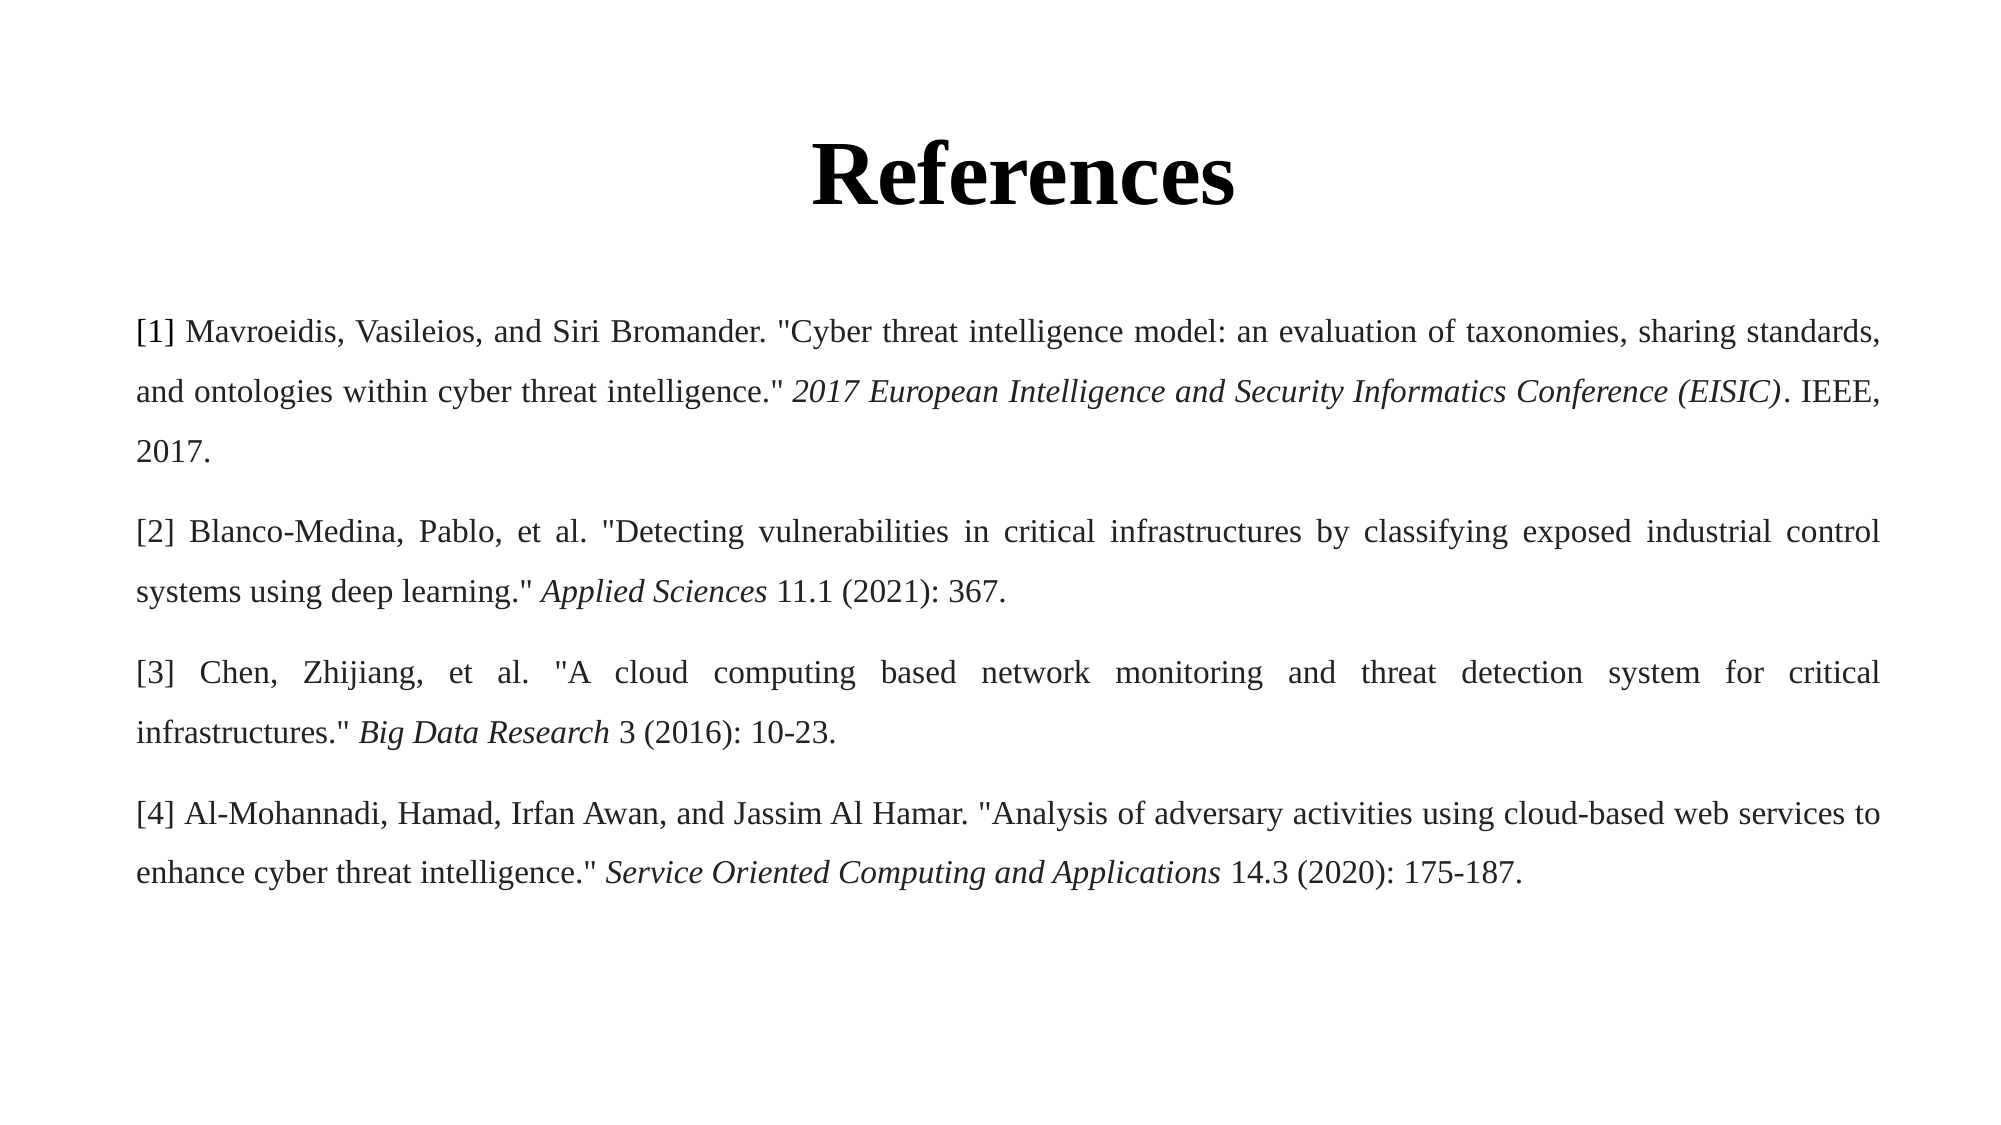

# Contents
References
[1] Mavroeidis, Vasileios, and Siri Bromander. "Cyber threat intelligence model: an evaluation of taxonomies, sharing standards, and ontologies within cyber threat intelligence." 2017 European Intelligence and Security Informatics Conference (EISIC). IEEE, 2017.
[2] Blanco-Medina, Pablo, et al. "Detecting vulnerabilities in critical infrastructures by classifying exposed industrial control systems using deep learning." Applied Sciences 11.1 (2021): 367.
[3] Chen, Zhijiang, et al. "A cloud computing based network monitoring and threat detection system for critical infrastructures." Big Data Research 3 (2016): 10-23.
[4] Al-Mohannadi, Hamad, Irfan Awan, and Jassim Al Hamar. "Analysis of adversary activities using cloud-based web services to enhance cyber threat intelligence." Service Oriented Computing and Applications 14.3 (2020): 175-187.